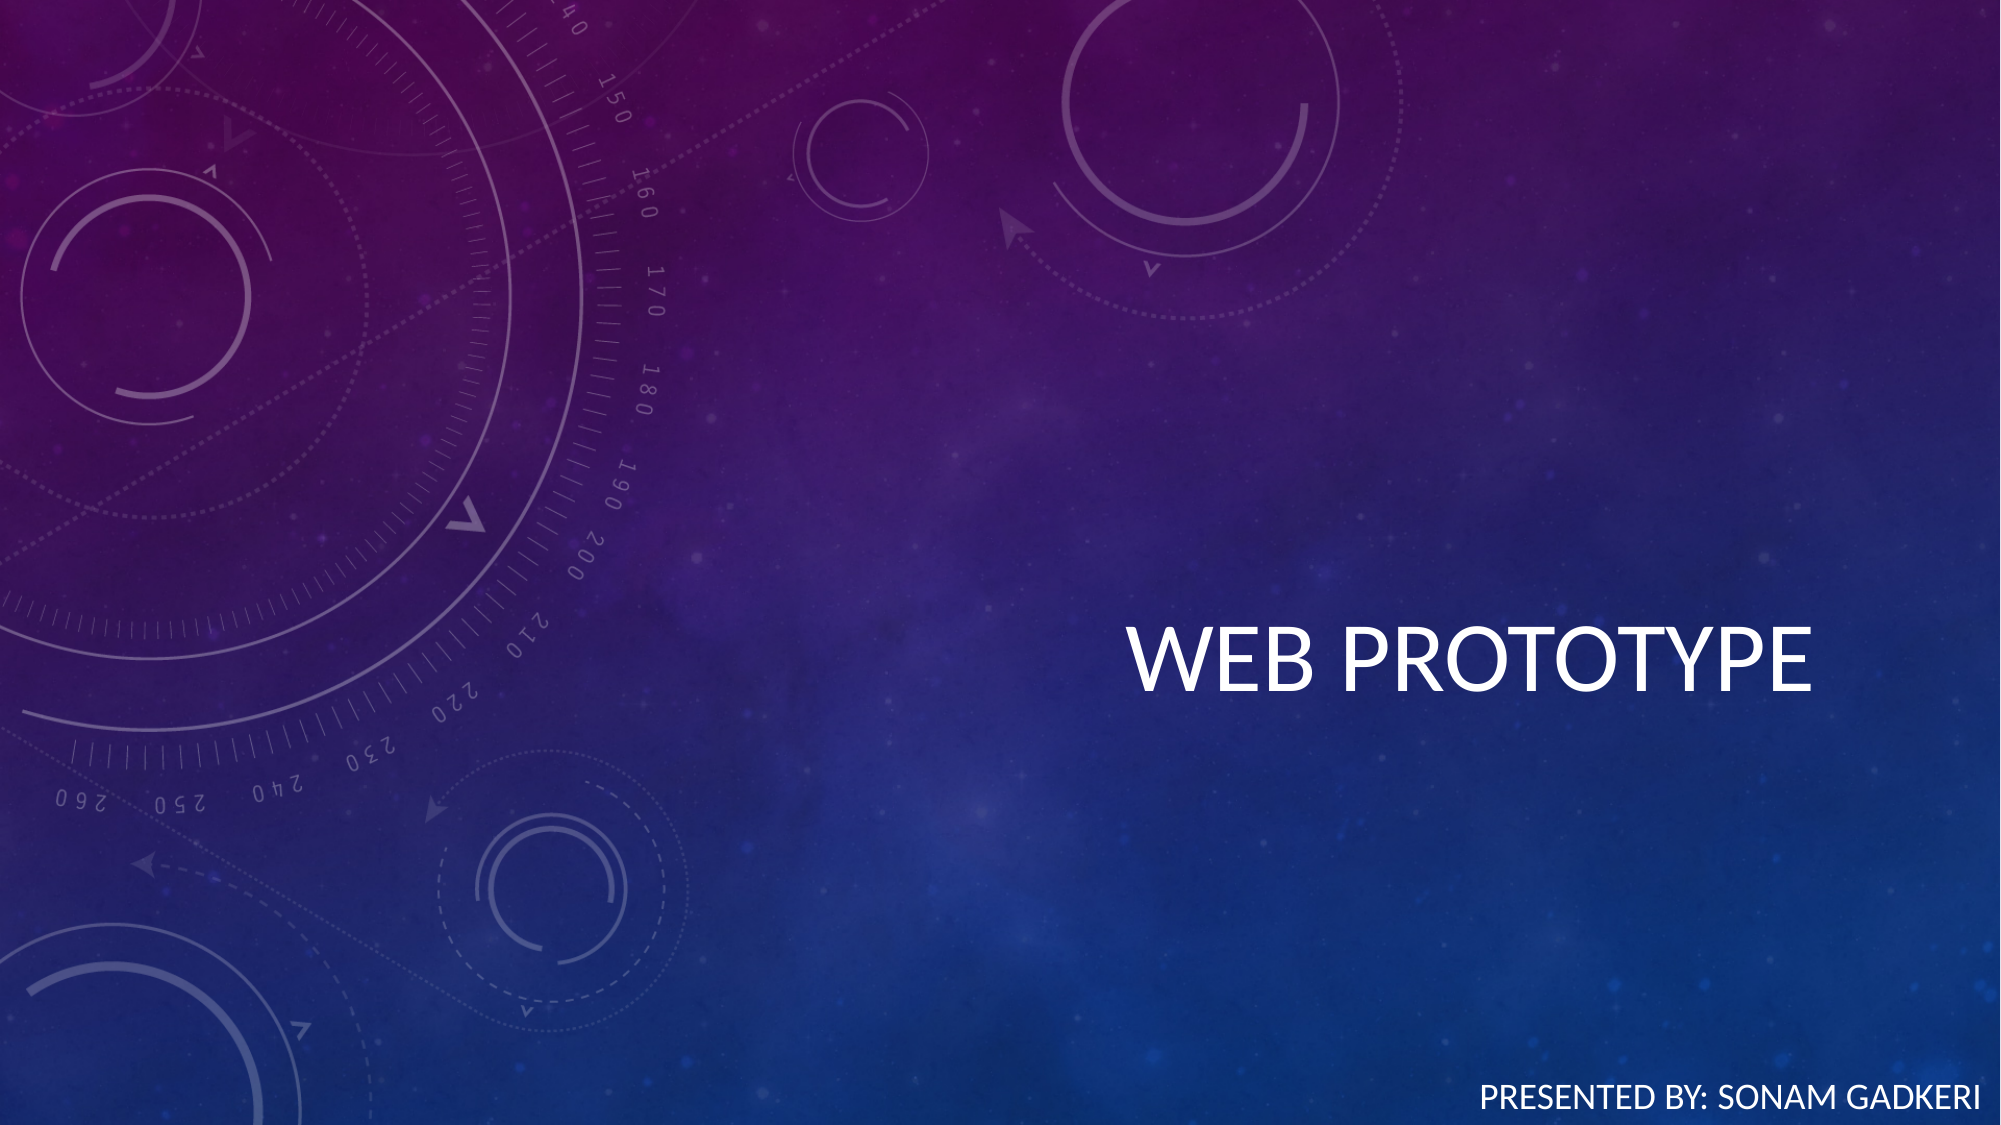

# WEB prototype
PRESENTED BY: SONAM GADKERI